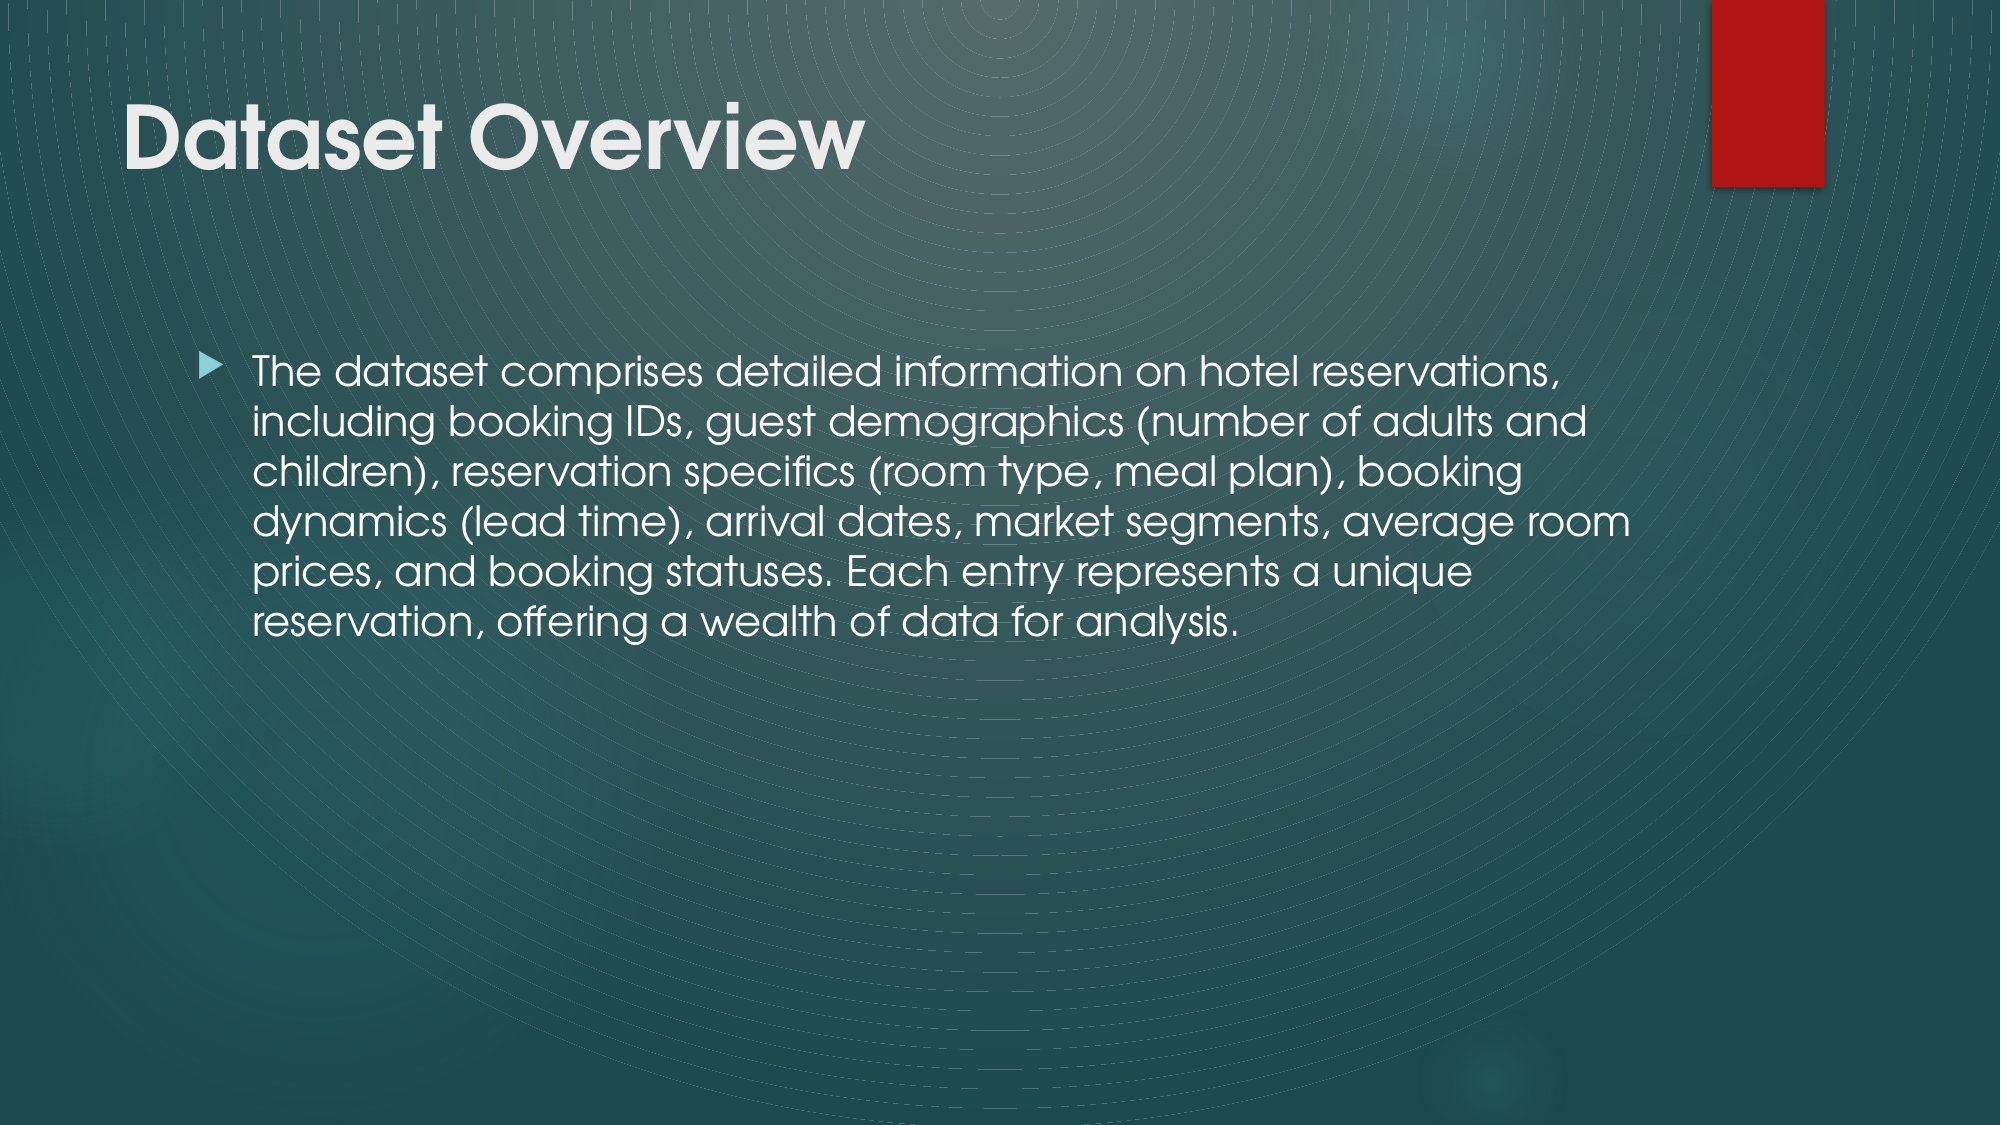

# Dataset Overview
The dataset comprises detailed information on hotel reservations, including booking IDs, guest demographics (number of adults and children), reservation specifics (room type, meal plan), booking dynamics (lead time), arrival dates, market segments, average room prices, and booking statuses. Each entry represents a unique reservation, offering a wealth of data for analysis.